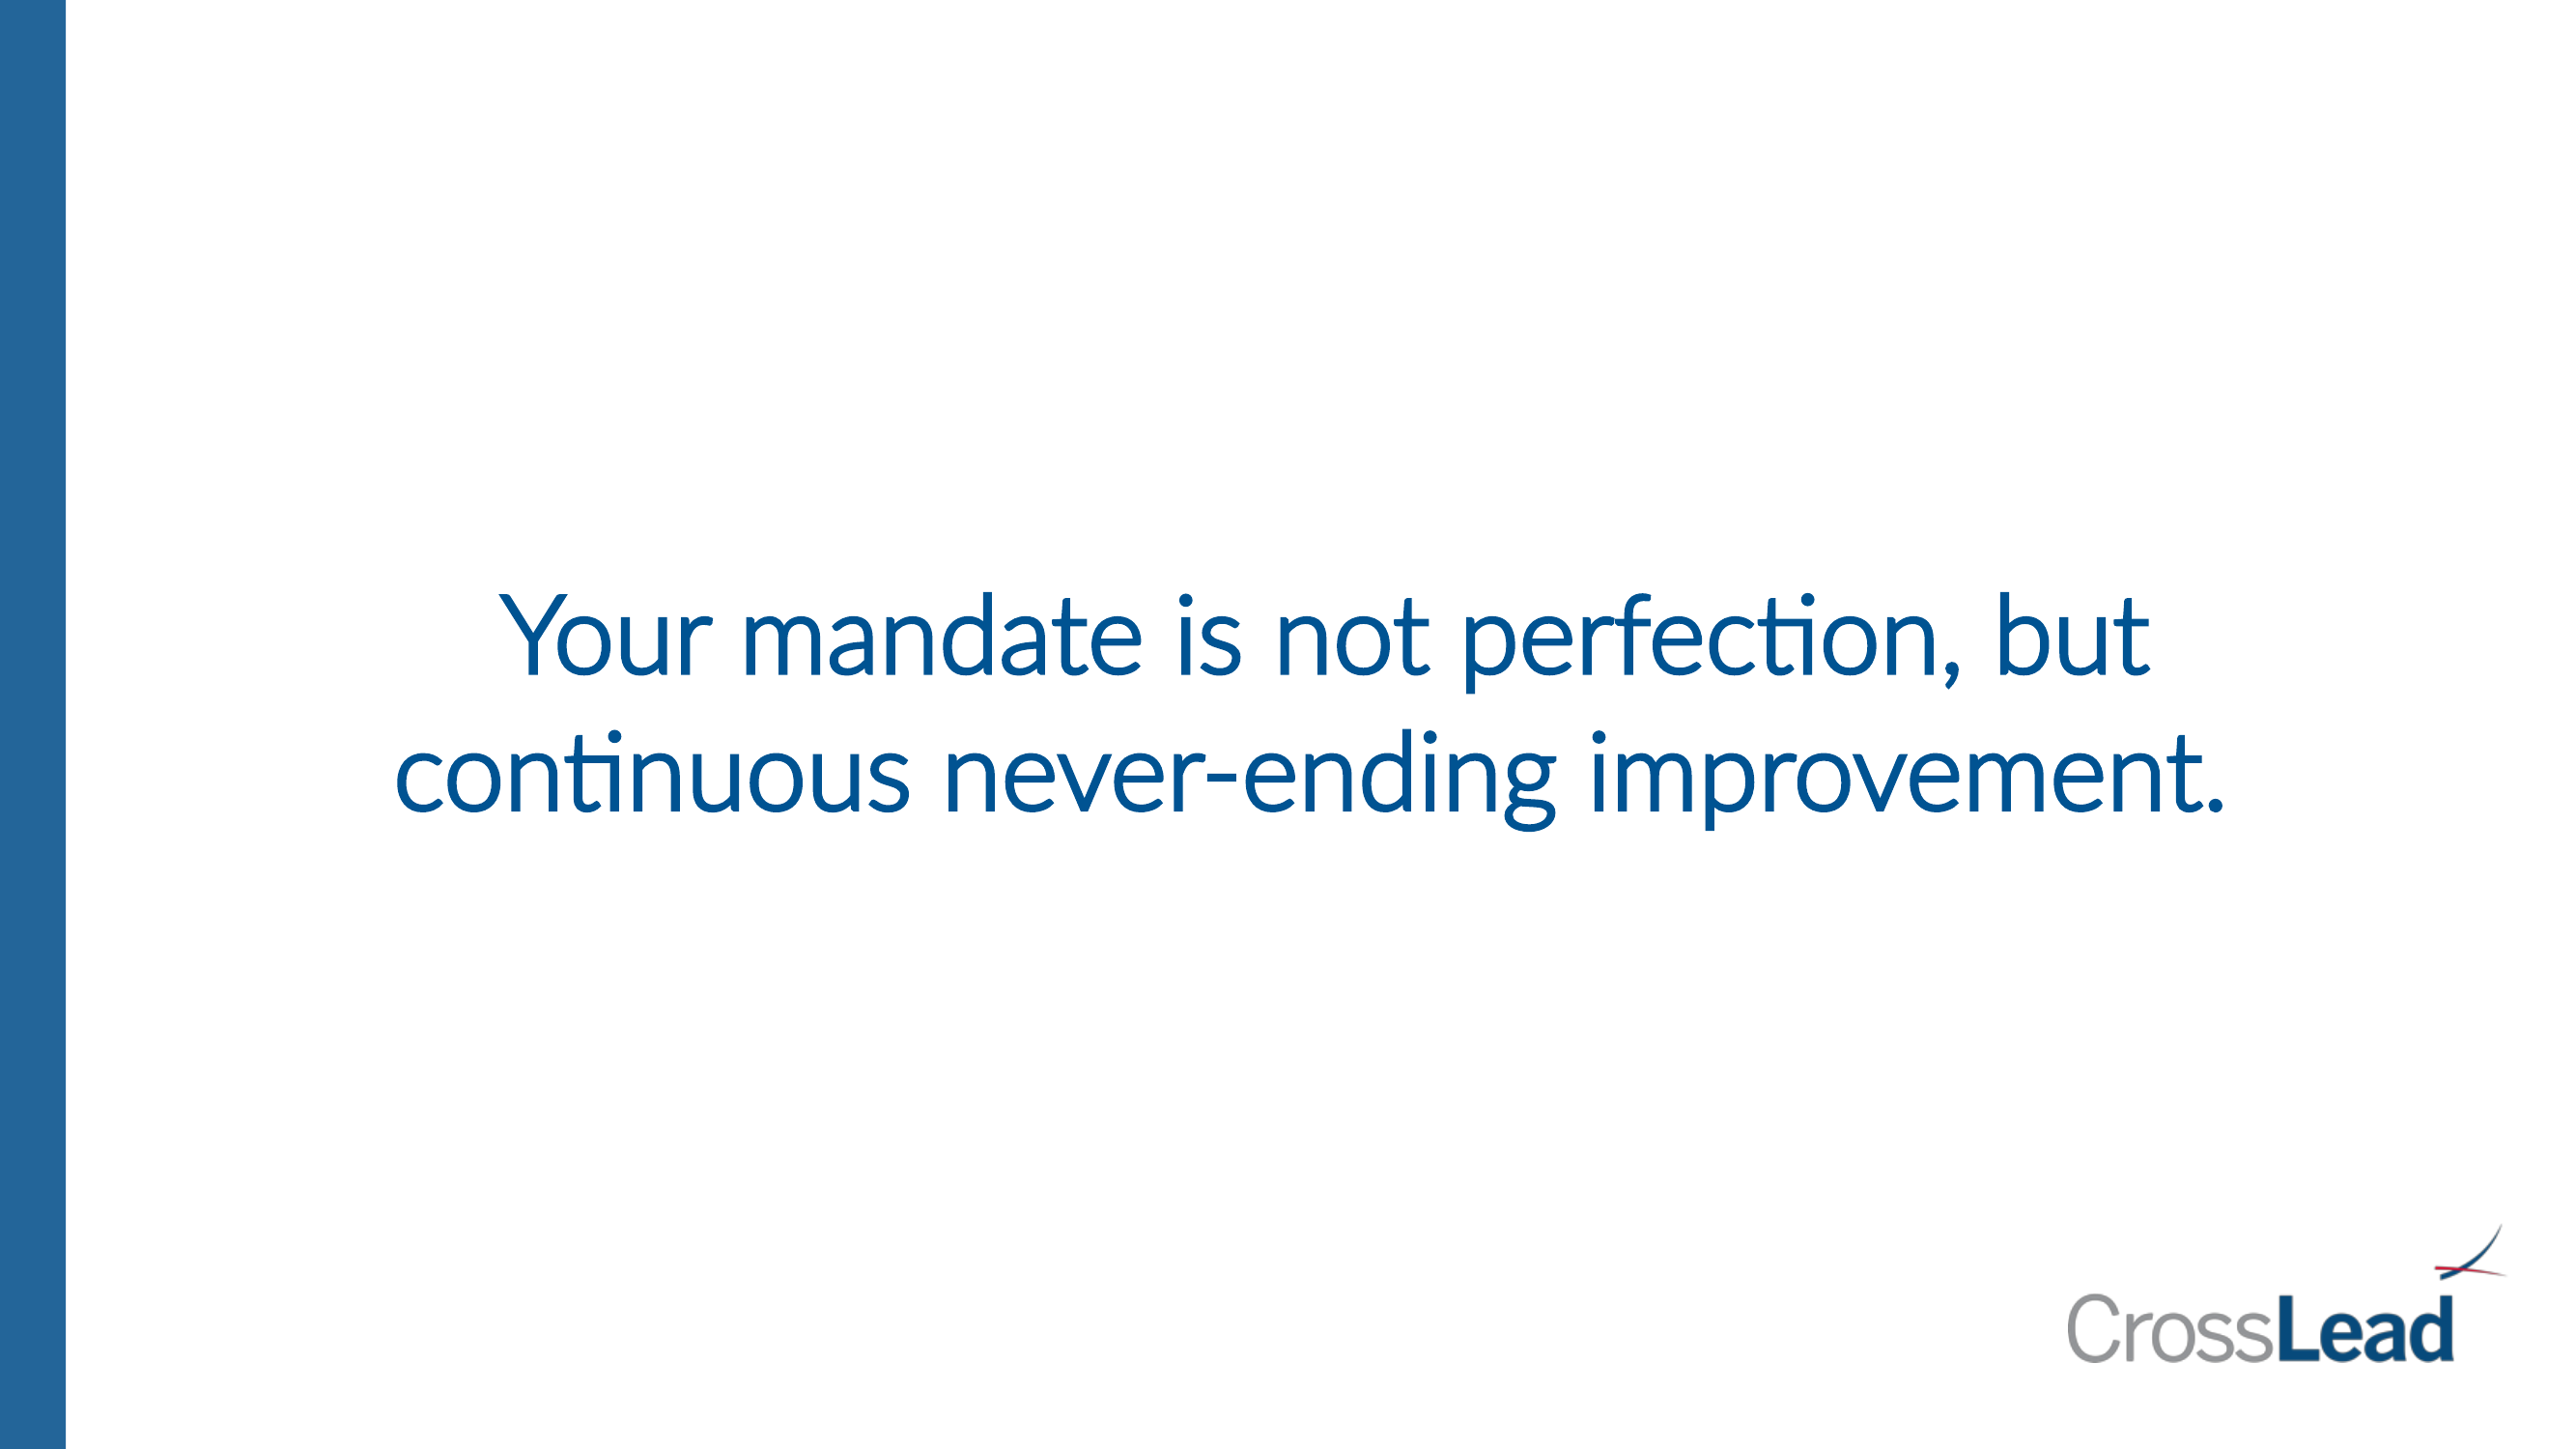

Your mandate is not perfection, but continuous never-ending improvement.